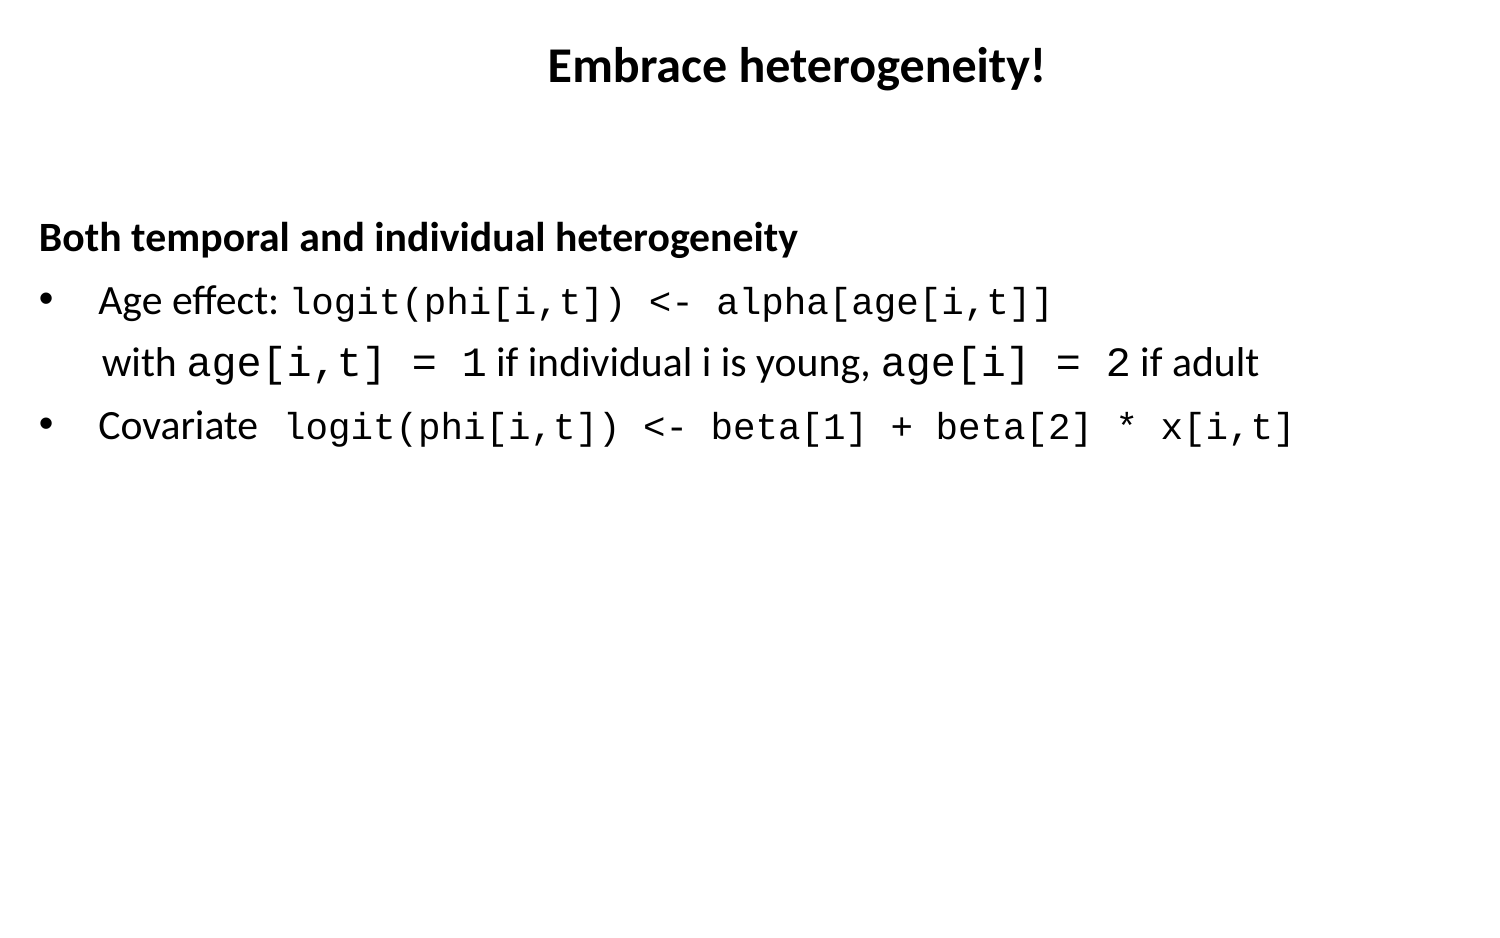

Embrace heterogeneity!

Both temporal and individual heterogeneity
Age effect: logit(phi[i,t]) <- alpha[age[i,t]]
   with age[i,t] = 1 if individual i is young, age[i] = 2 if adult
Covariate logit(phi[i,t]) <- beta[1] + beta[2] * x[i,t]